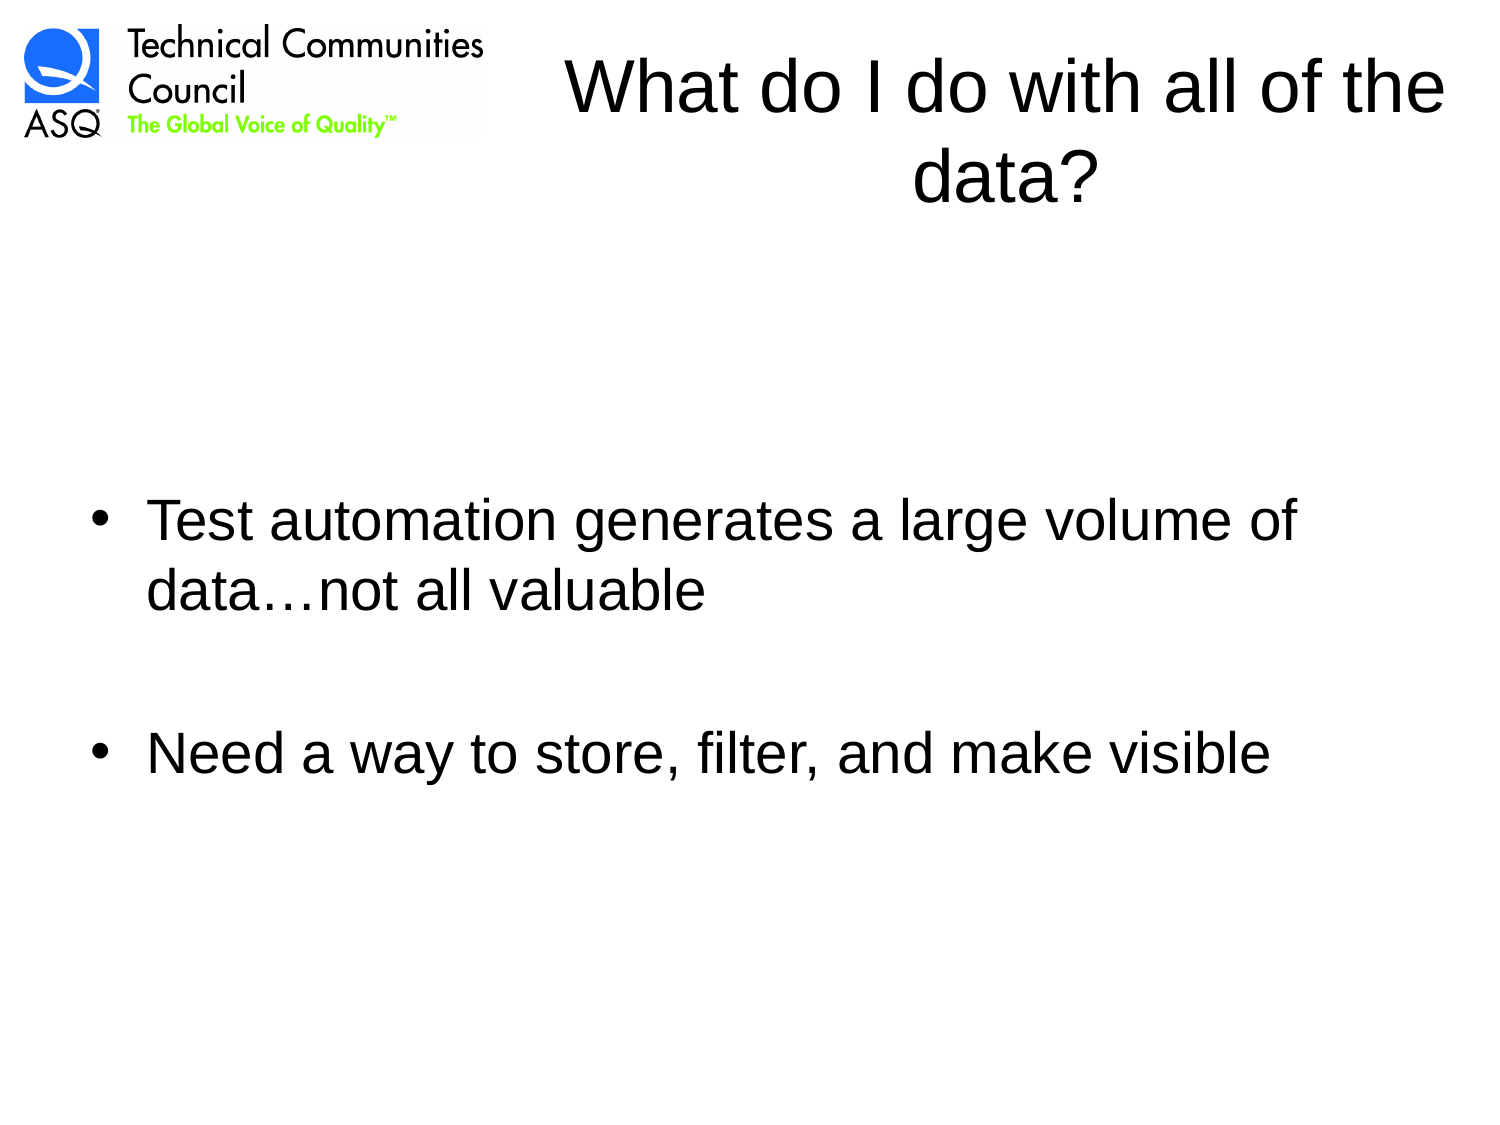

# What do I do with all of the data?
Test automation generates a large volume of data…not all valuable

Need a way to store, filter, and make visible